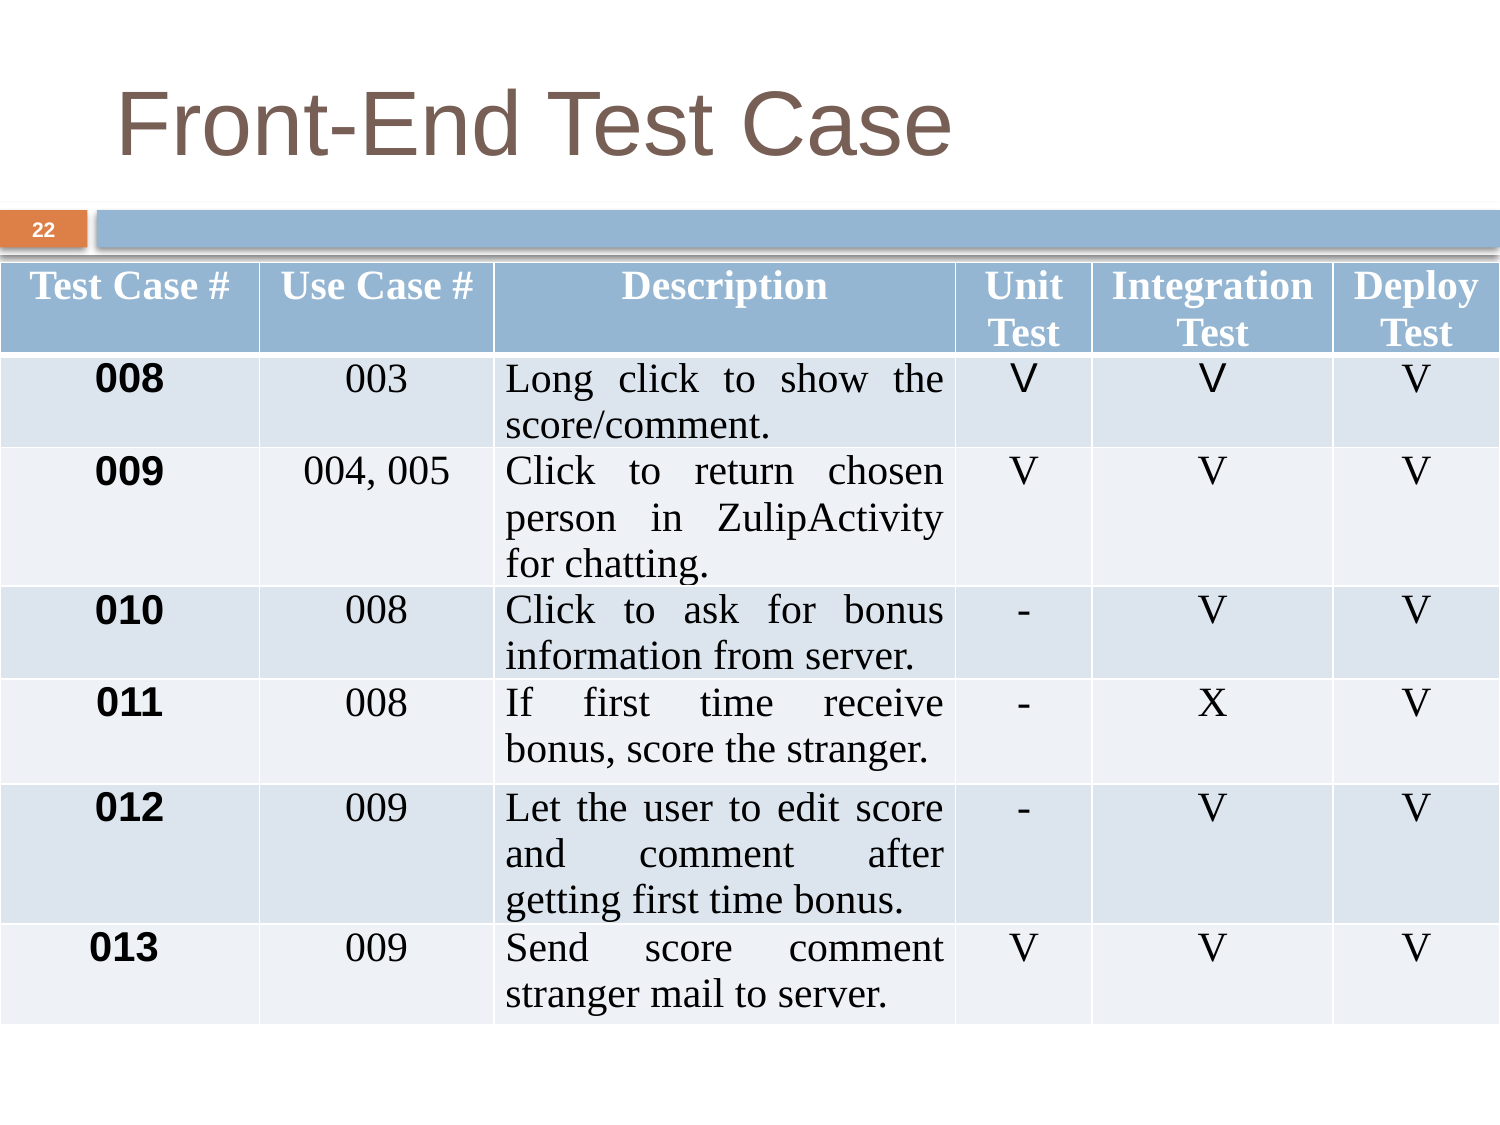

# Front-End Test Case
22
| Test Case # | Use Case # | Description | Unit Test | Integration Test | Deploy Test |
| --- | --- | --- | --- | --- | --- |
| 008 | 003 | Long click to show the score/comment. | V | V | V |
| 009 | 004, 005 | Click to return chosen person in ZulipActivity for chatting. | V | V | V |
| 010 | 008 | Click to ask for bonus information from server. | - | V | V |
| 011 | 008 | If first time receive bonus, score the stranger. | - | X | V |
| 012 | 009 | Let the user to edit score and comment after getting first time bonus. | - | V | V |
| 013 | 009 | Send score comment stranger mail to server. | V | V | V |